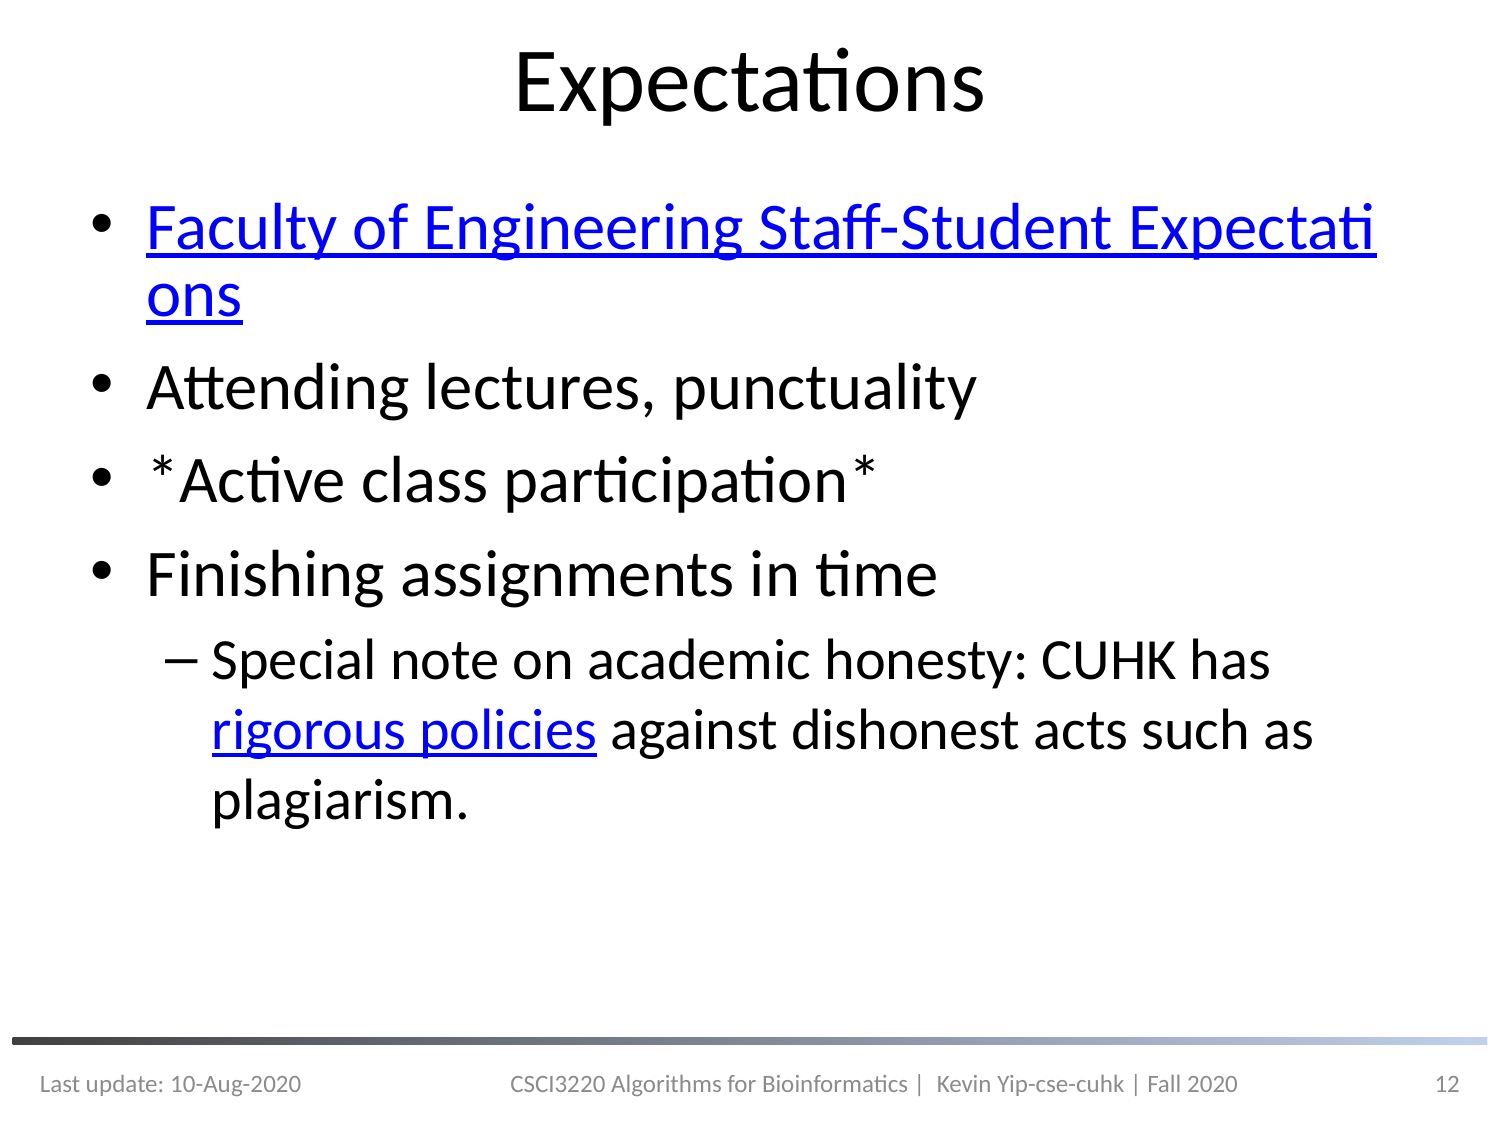

# Expectations
Faculty of Engineering Staff-Student Expectations
Attending lectures, punctuality
*Active class participation*
Finishing assignments in time
Special note on academic honesty: CUHK has rigorous policies against dishonest acts such as plagiarism.
Last update: 10-Aug-2020
CSCI3220 Algorithms for Bioinformatics |  Kevin Yip-cse-cuhk | Fall 2020
12